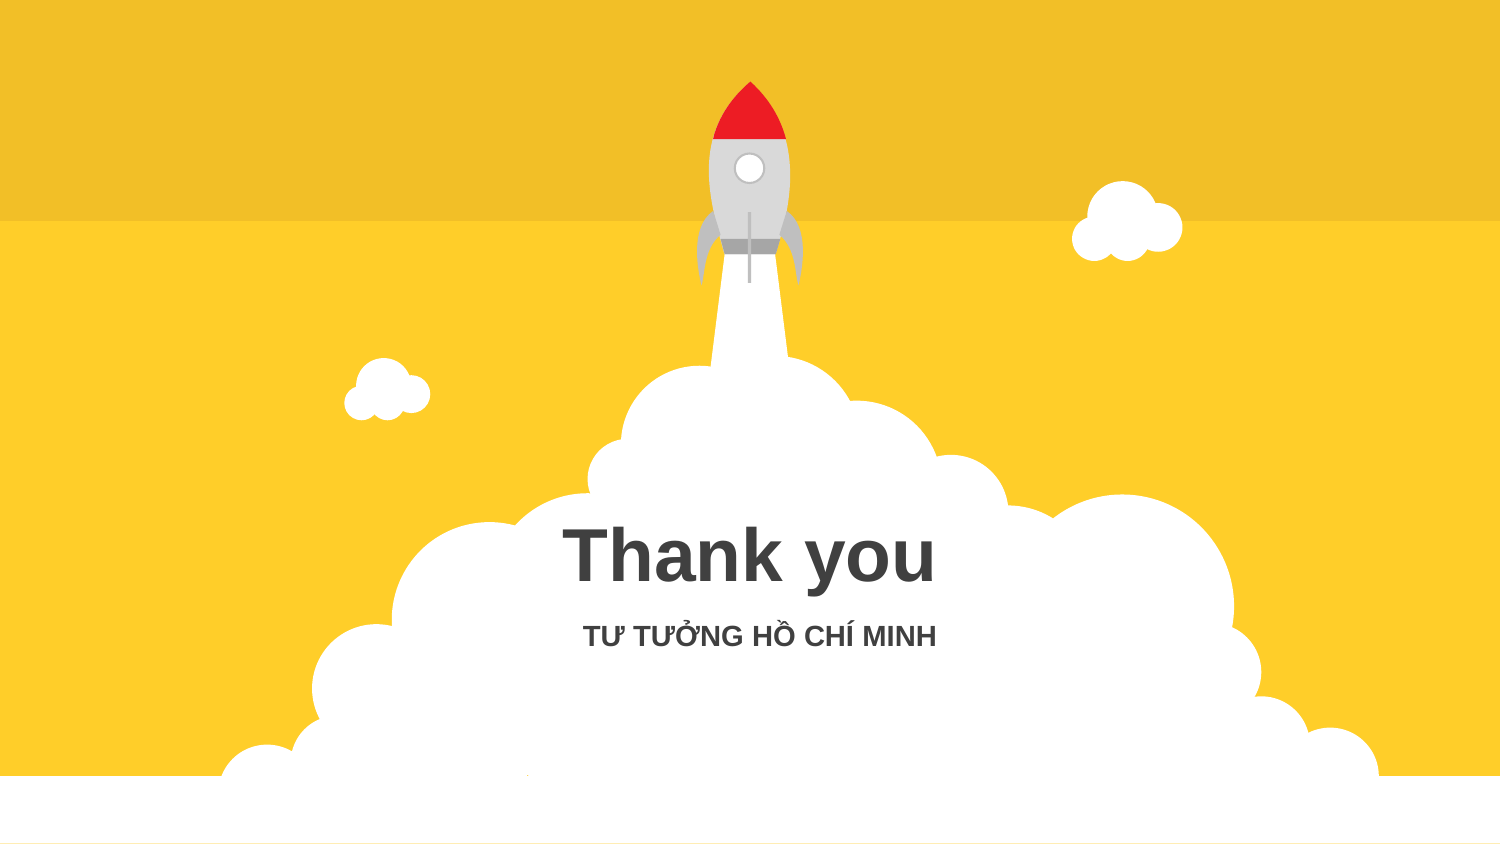

Thank you
TƯ TƯỞNG HỒ CHÍ MINH